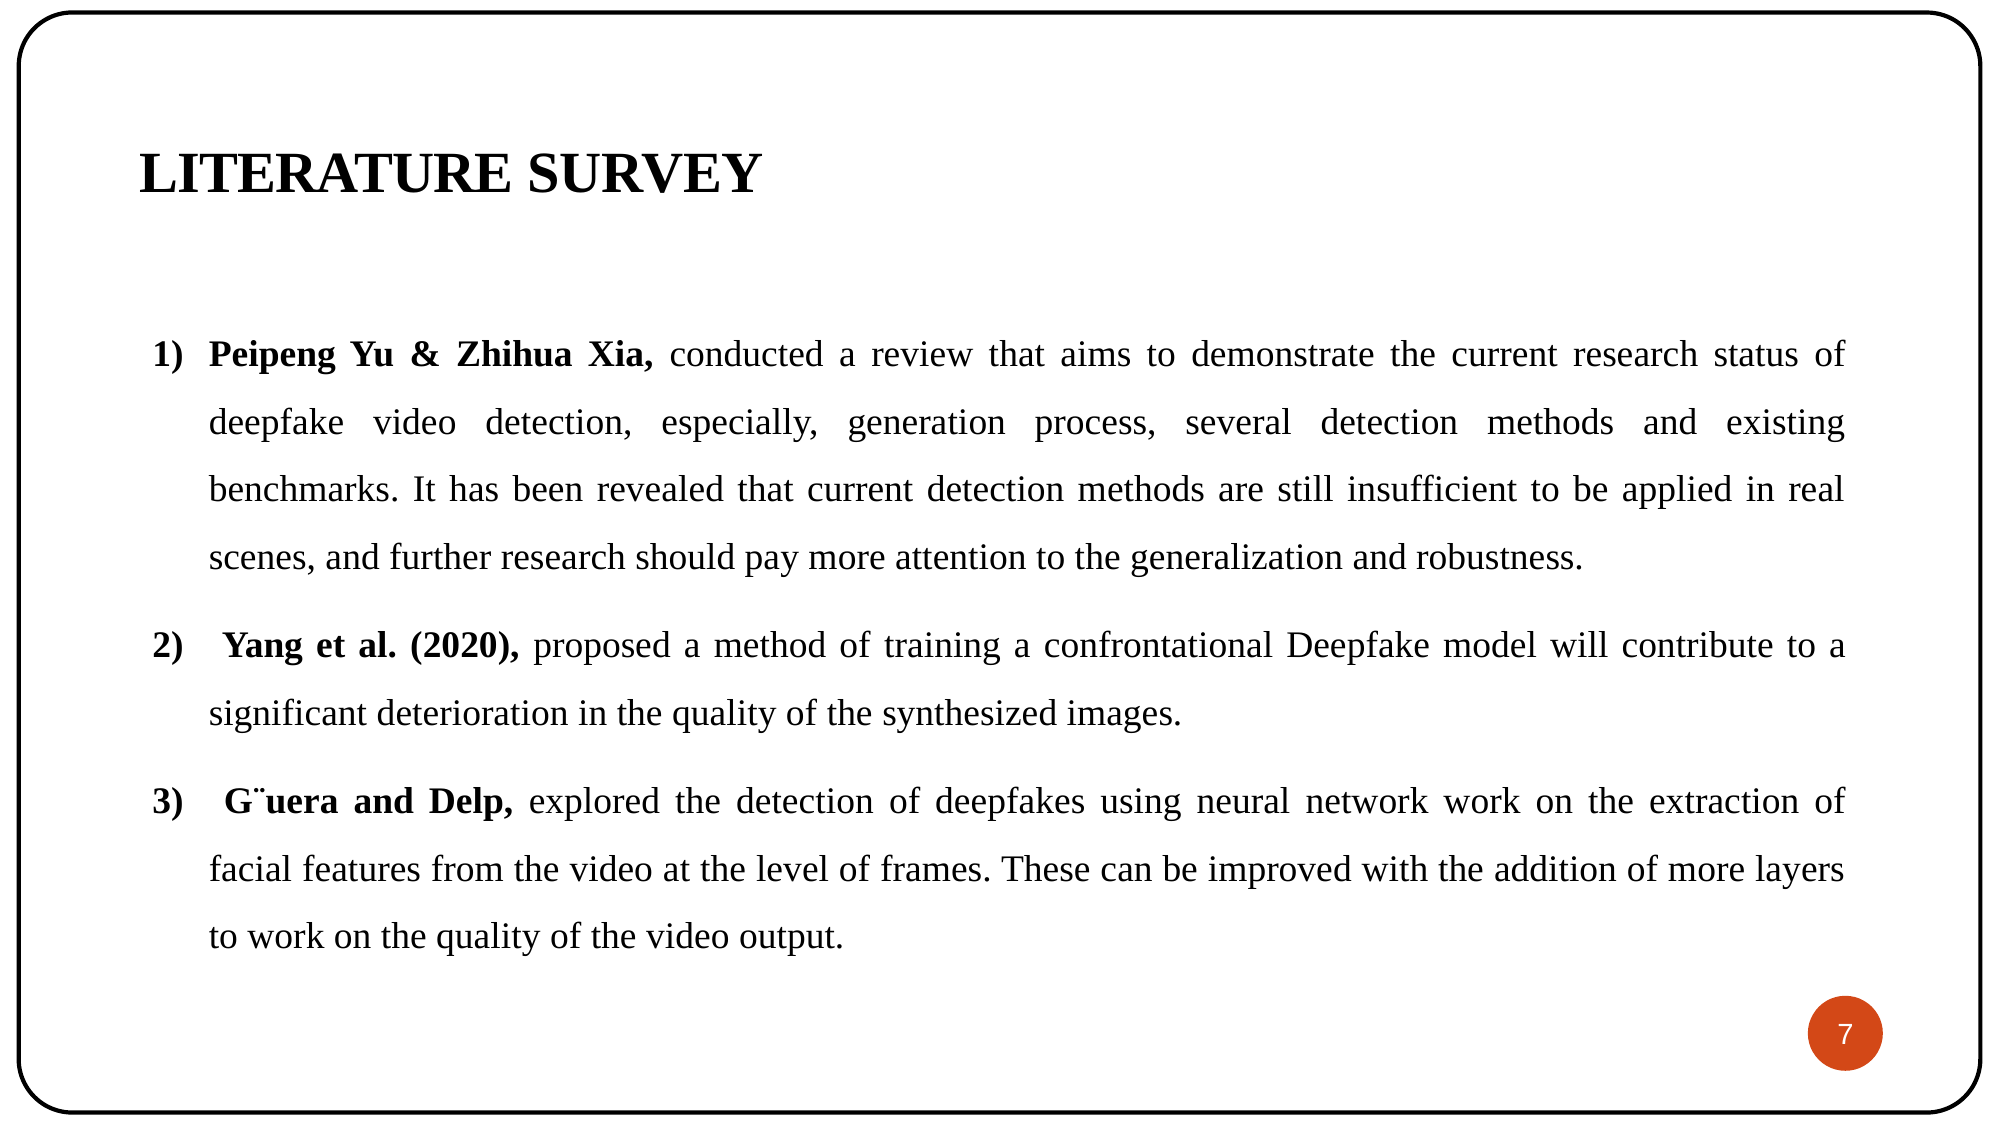

# LITERATURE SURVEY
Peipeng Yu & Zhihua Xia, conducted a review that aims to demonstrate the current research status of deepfake video detection, especially, generation process, several detection methods and existing benchmarks. It has been revealed that current detection methods are still insufficient to be applied in real scenes, and further research should pay more attention to the generalization and robustness.
 Yang et al. (2020), proposed a method of training a confrontational Deepfake model will contribute to a significant deterioration in the quality of the synthesized images.
 G¨uera and Delp, explored the detection of deepfakes using neural network work on the extraction of facial features from the video at the level of frames. These can be improved with the addition of more layers to work on the quality of the video output.

7